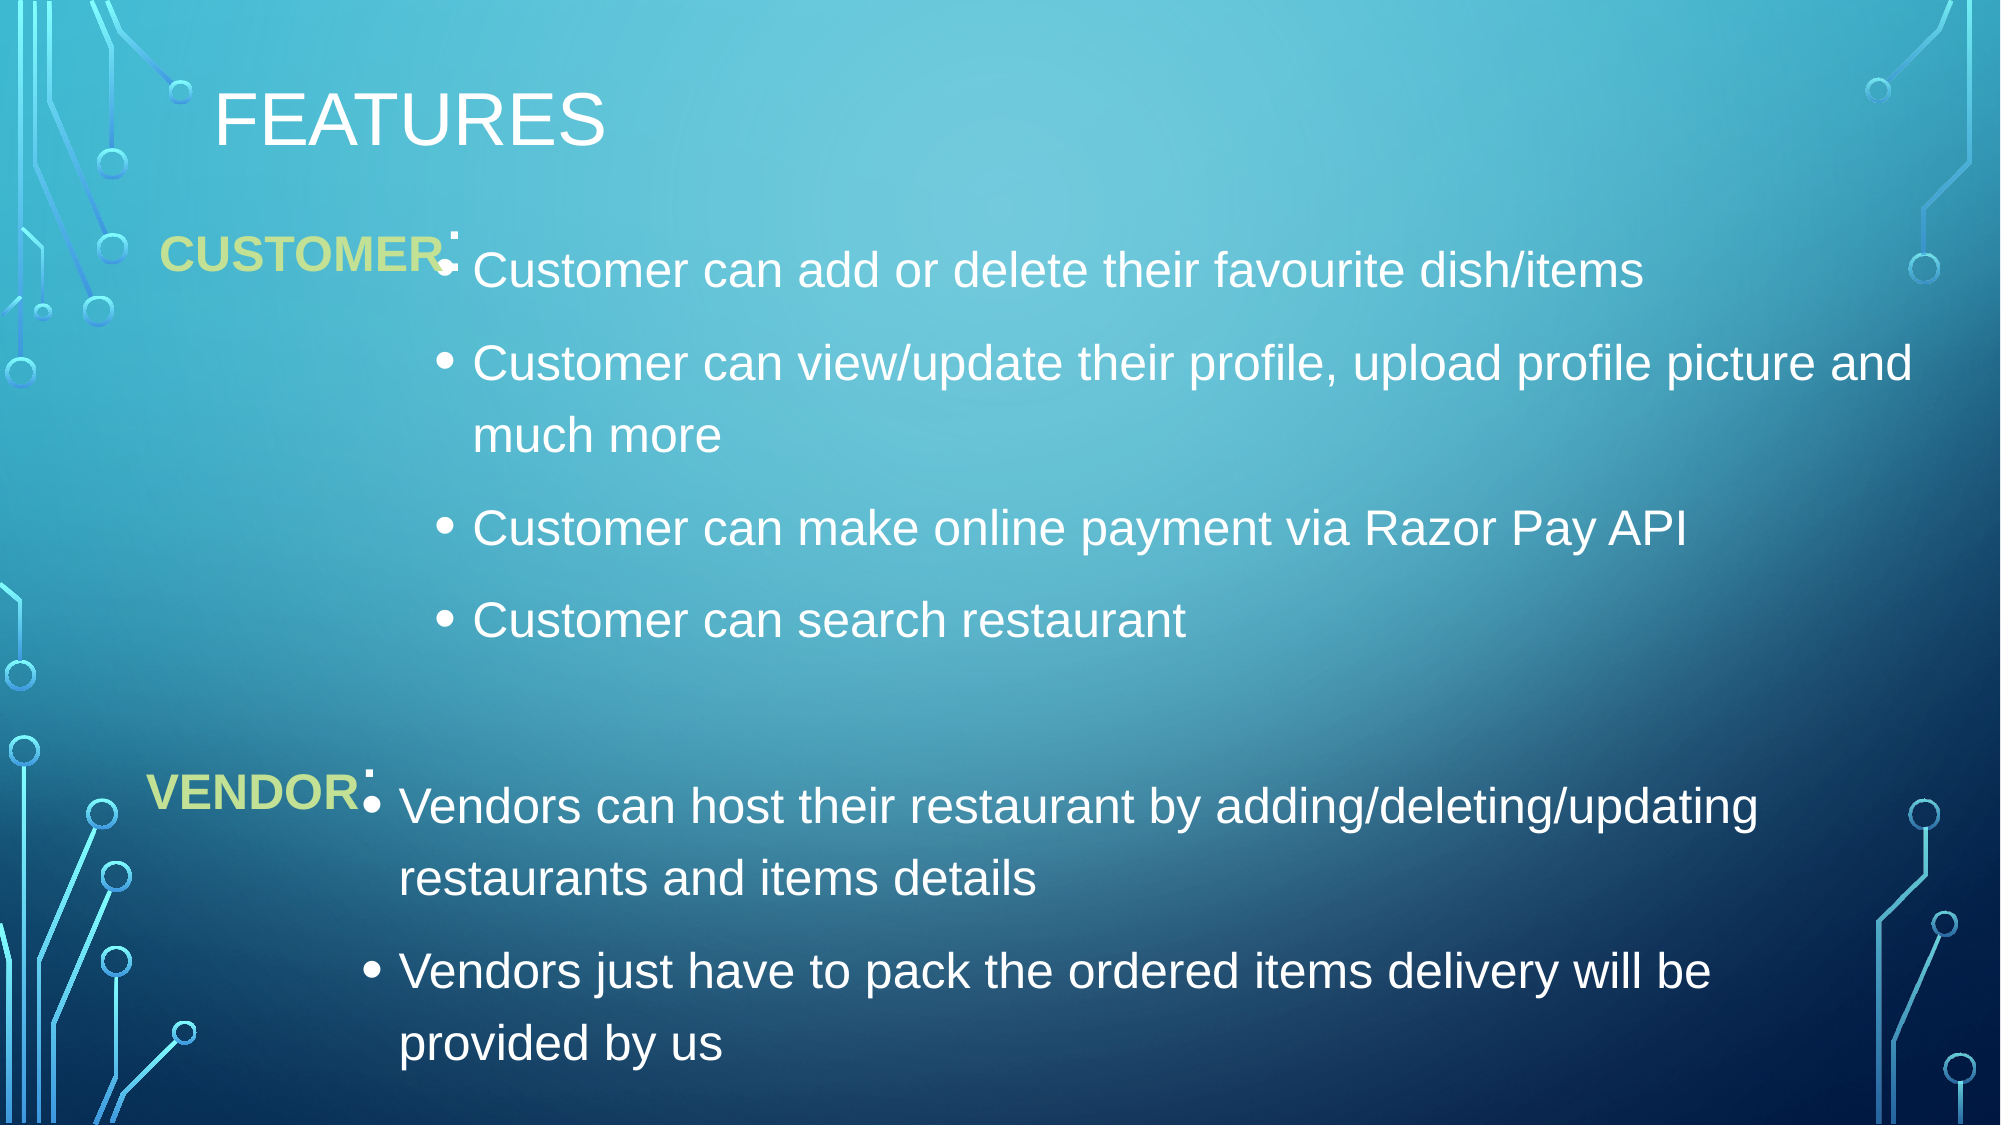

# Features
CUSTOMER:
Customer can add or delete their favourite dish/items
Customer can view/update their profile, upload profile picture and much more
Customer can make online payment via Razor Pay API
Customer can search restaurant

VENDOR:
Vendors can host their restaurant by adding/deleting/updating restaurants and items details
Vendors just have to pack the ordered items delivery will be provided by us